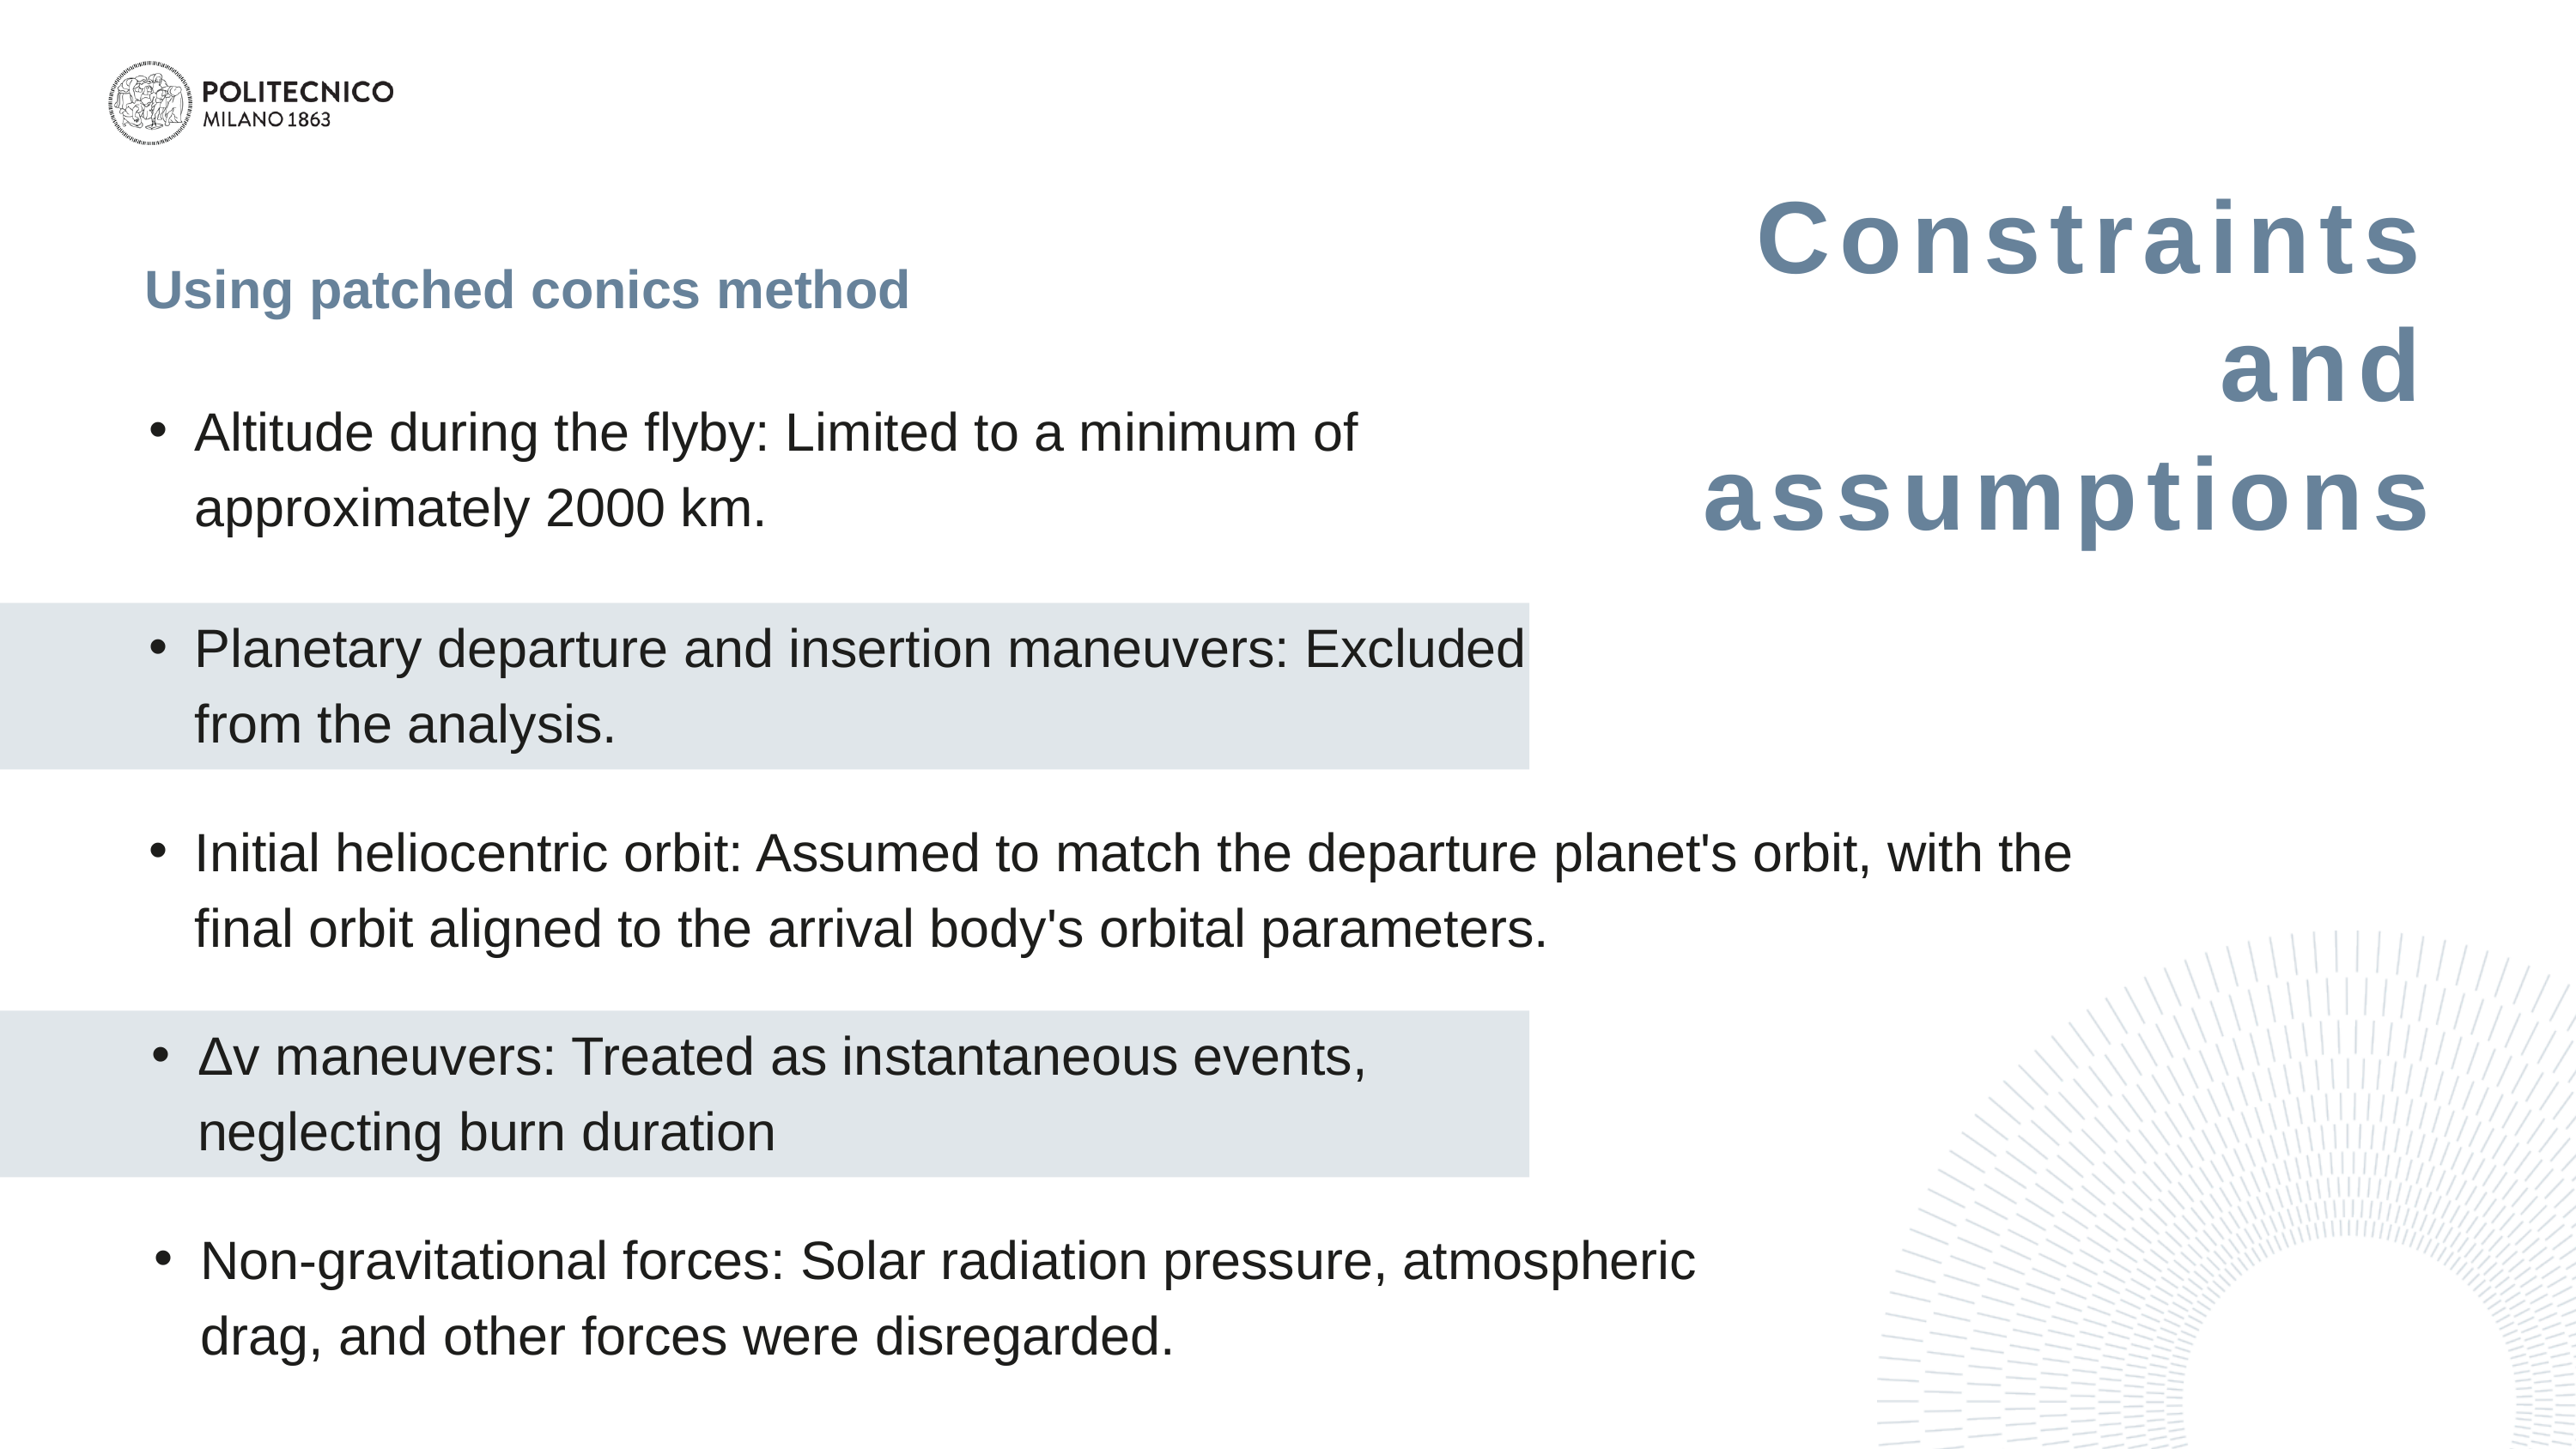

Constraints and assumptions
Using patched conics method
Altitude during the flyby: Limited to a minimum of approximately 2000 km.

Planetary departure and insertion maneuvers: Excluded from the analysis.
Initial heliocentric orbit: Assumed to match the departure planet's orbit, with the final orbit aligned to the arrival body's orbital parameters.

Δv maneuvers: Treated as instantaneous events, neglecting burn duration
Non-gravitational forces: Solar radiation pressure, atmospheric drag, and other forces were disregarded.